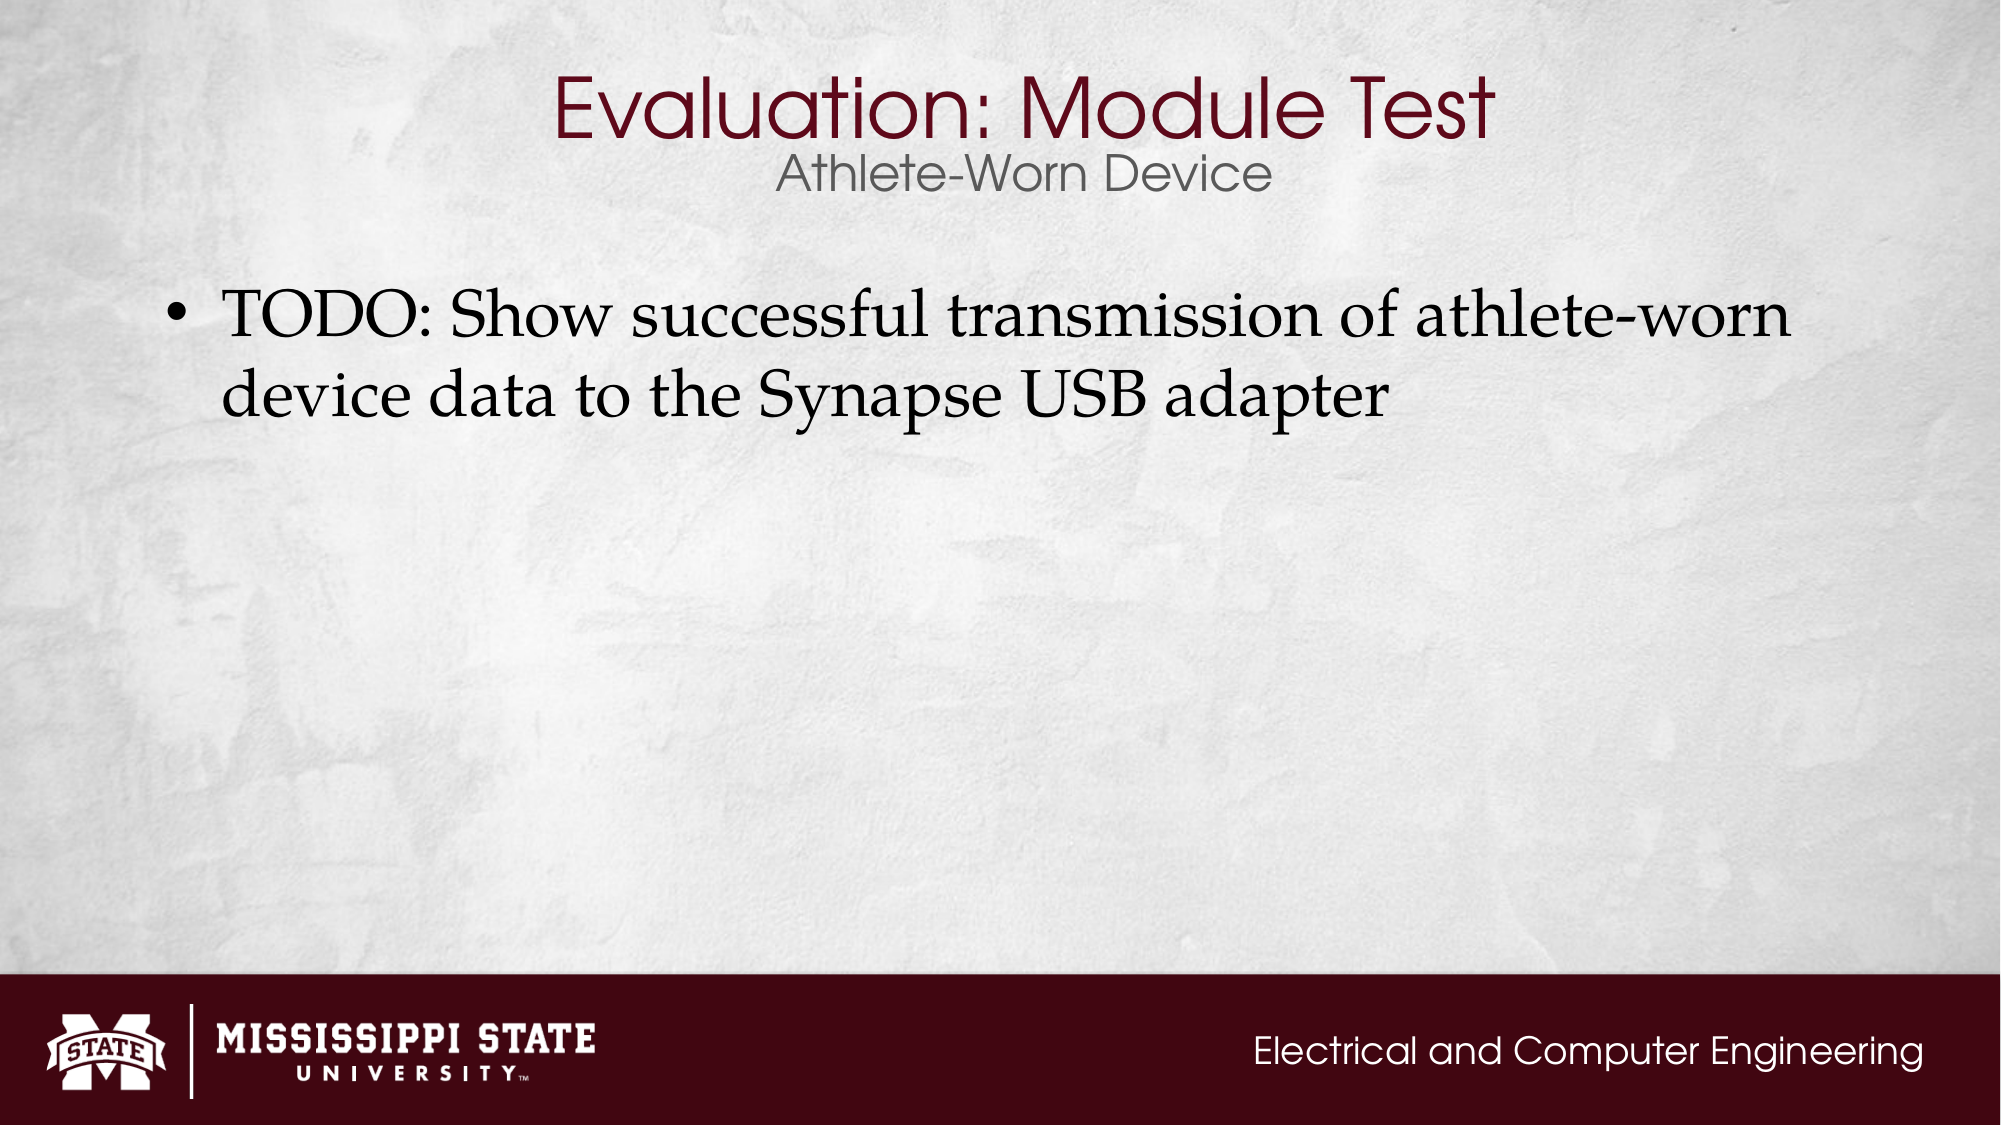

# Evaluation: Module Test Athlete-Worn Device
TODO: Show successful transmission of athlete-worn device data to the Synapse USB adapter